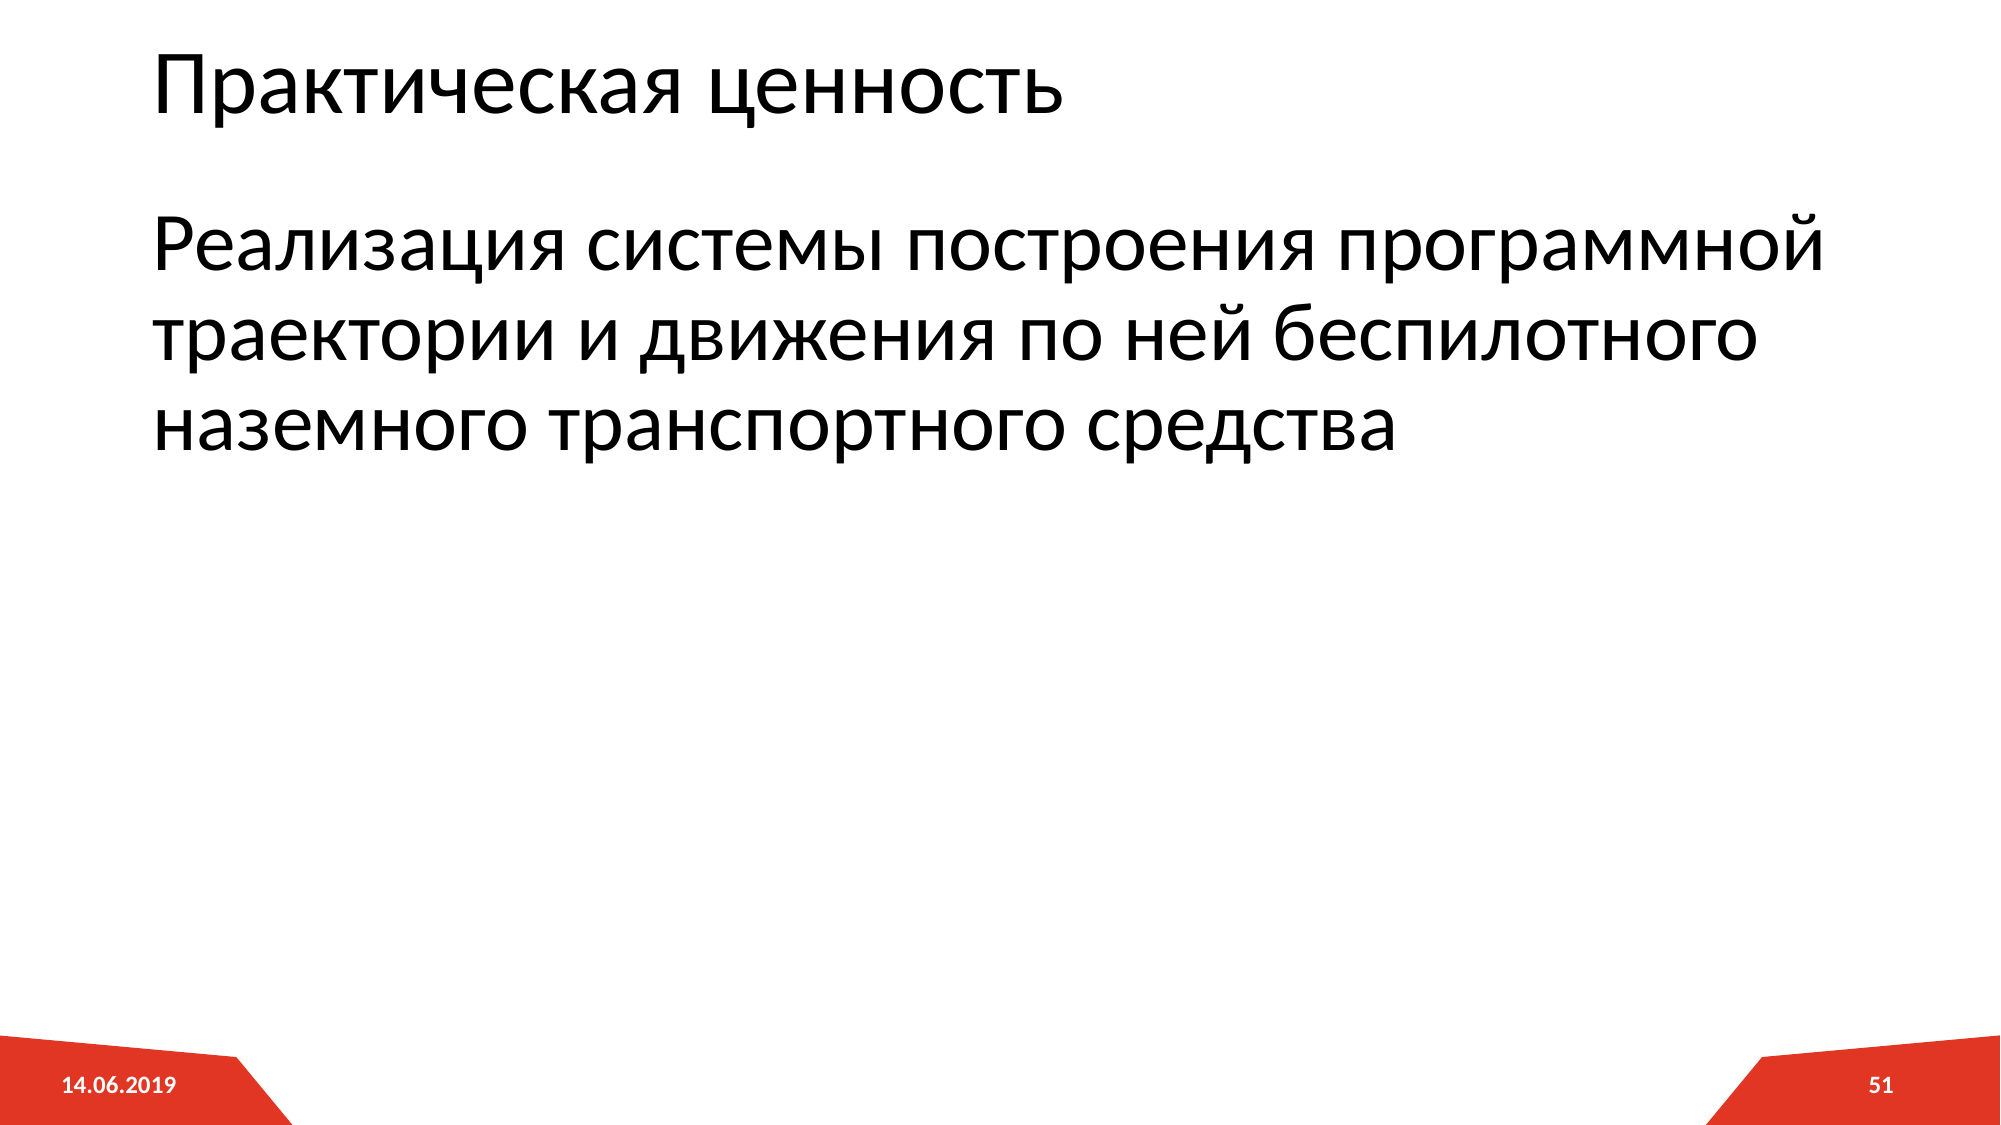

# Практическая ценность
Реализация системы построения программной траектории и движения по ней беспилотного наземного транспортного средства
51
14.06.2019